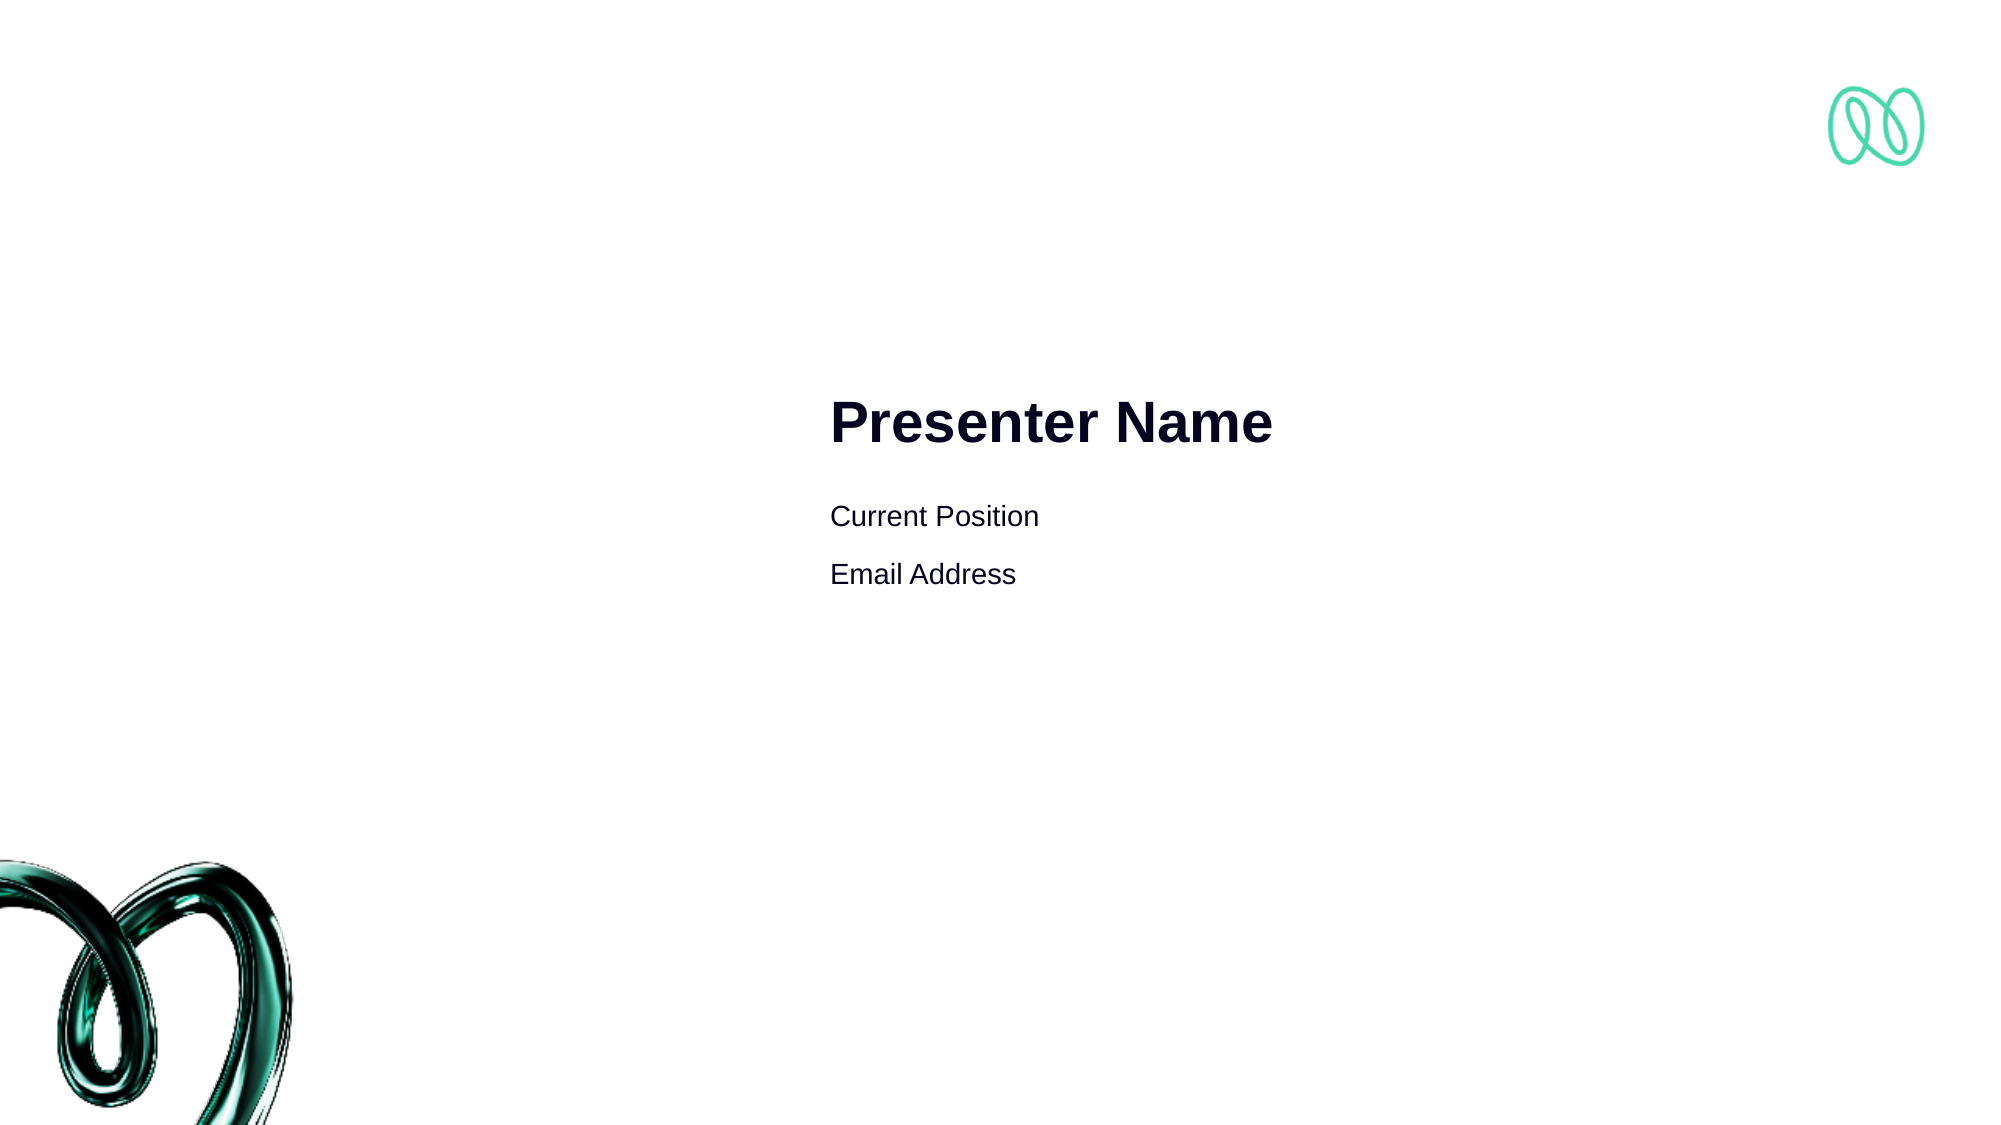

# Presenter Name
Current Position
Email Address